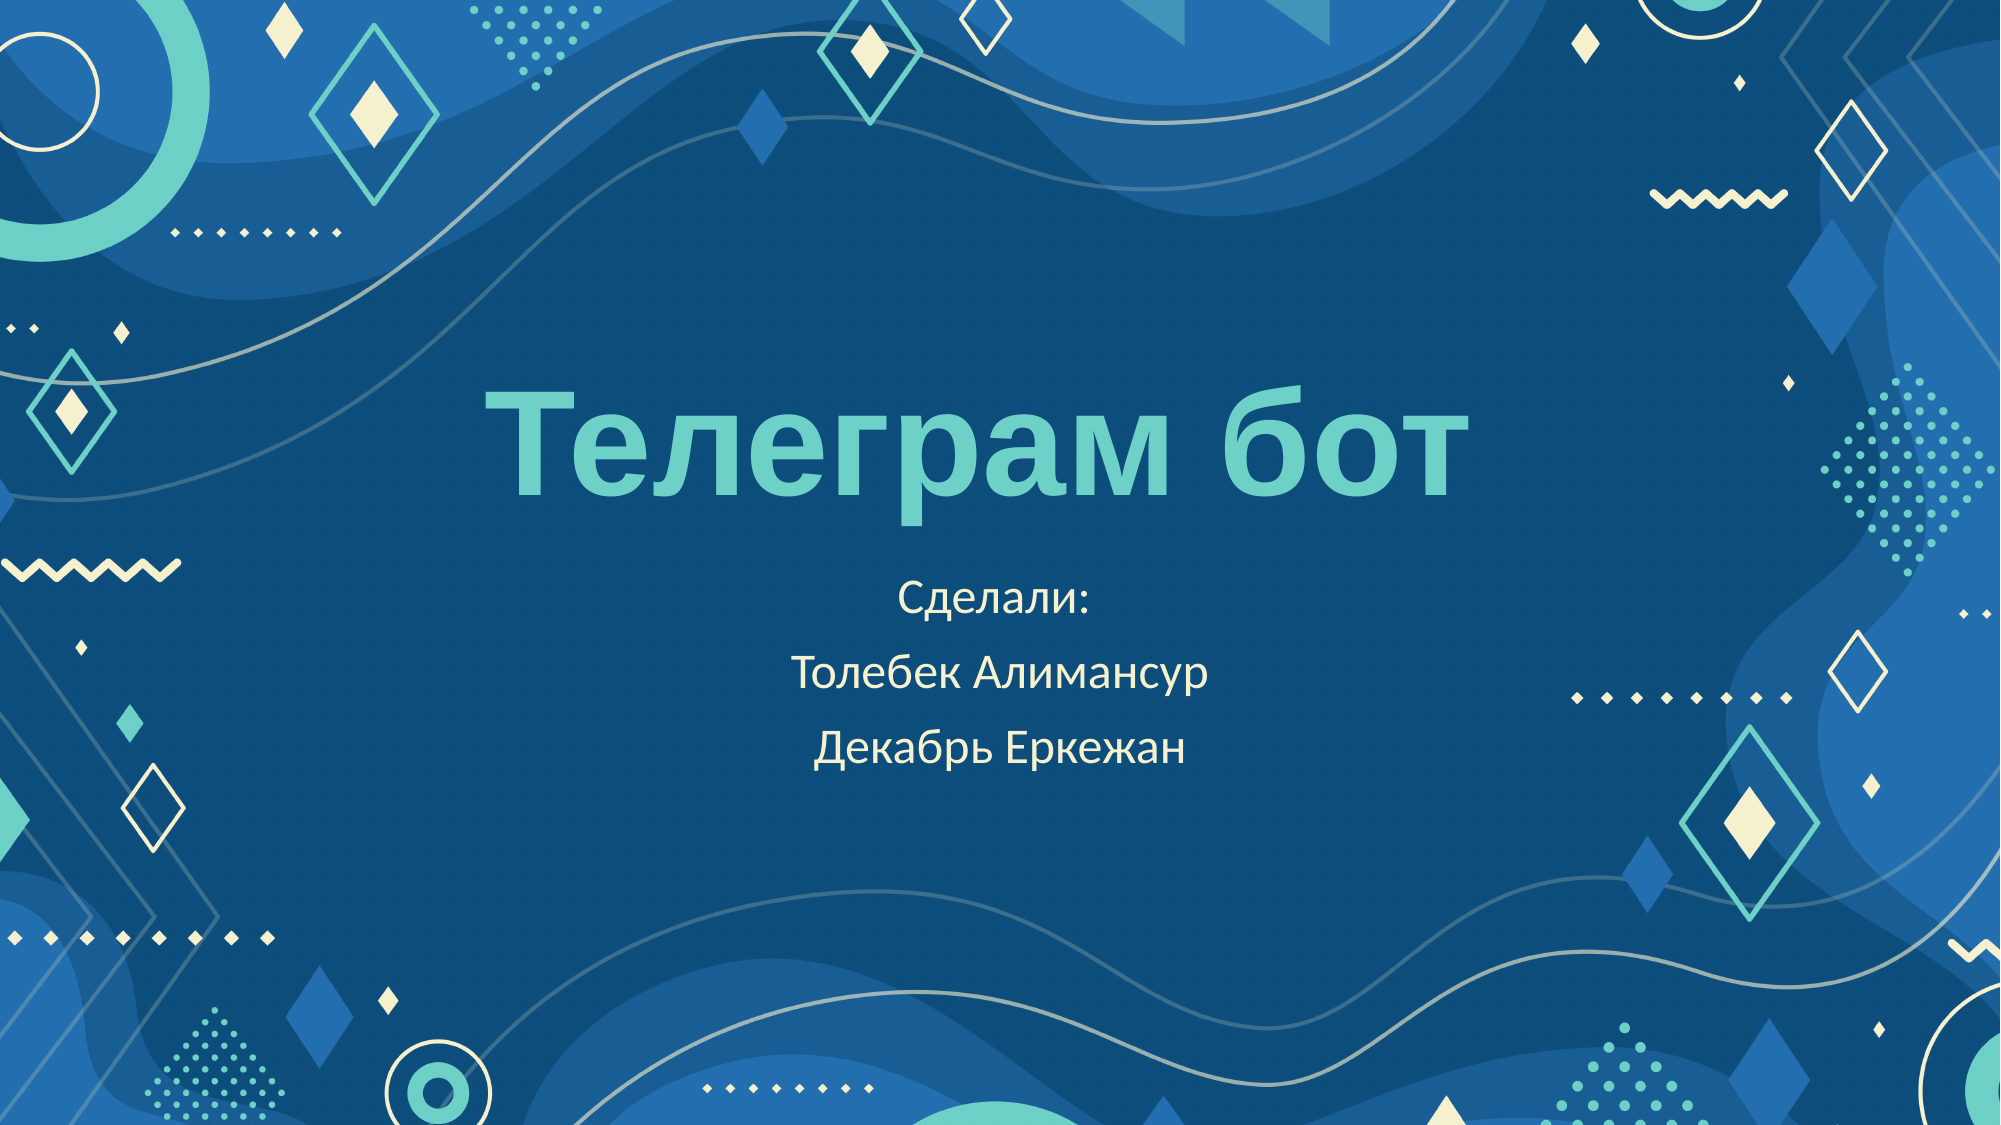

# Телеграм бот
Сделали:
Толебек Алимансур
Декабрь Еркежан